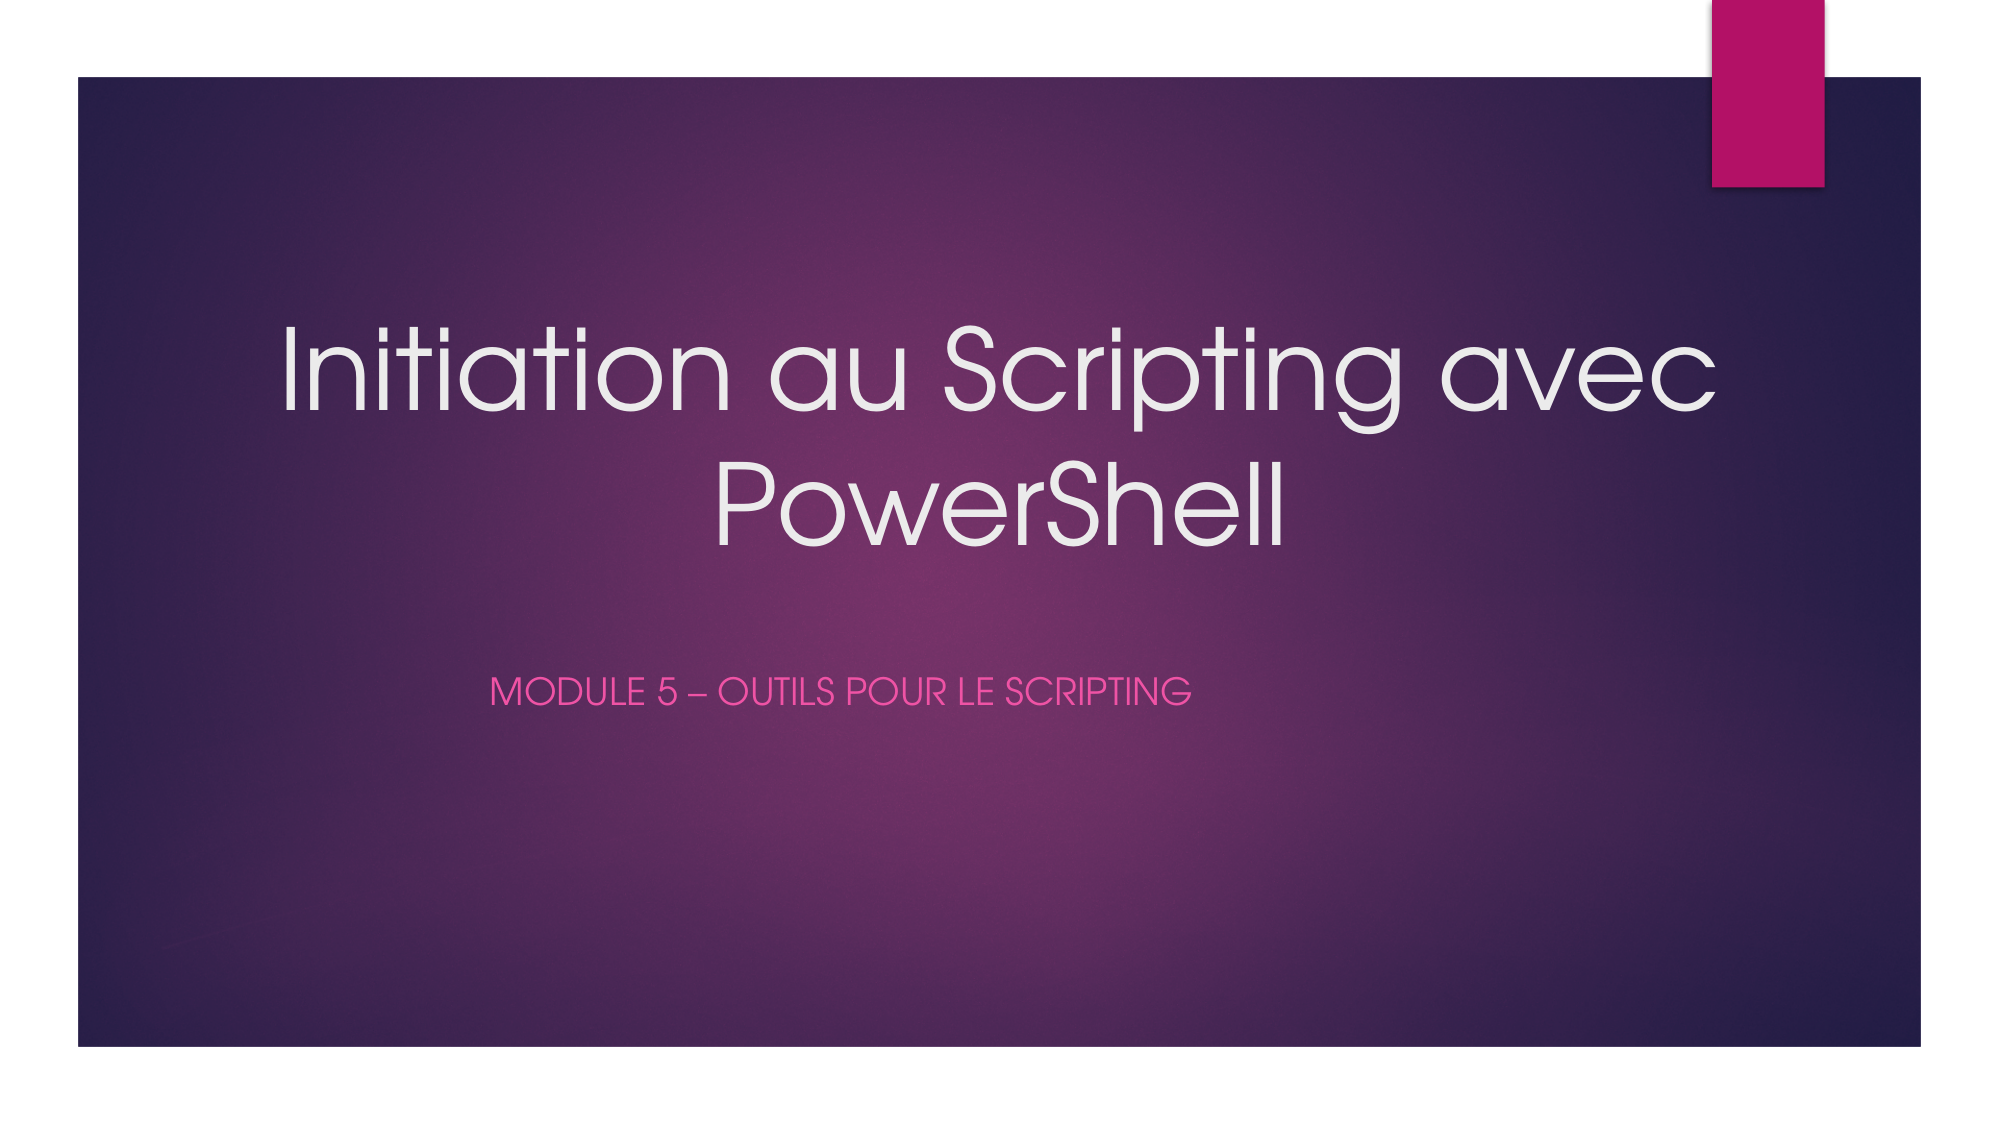

# Initiation au Scripting avec PowerShell
Module 5 – Outils pour le Scripting